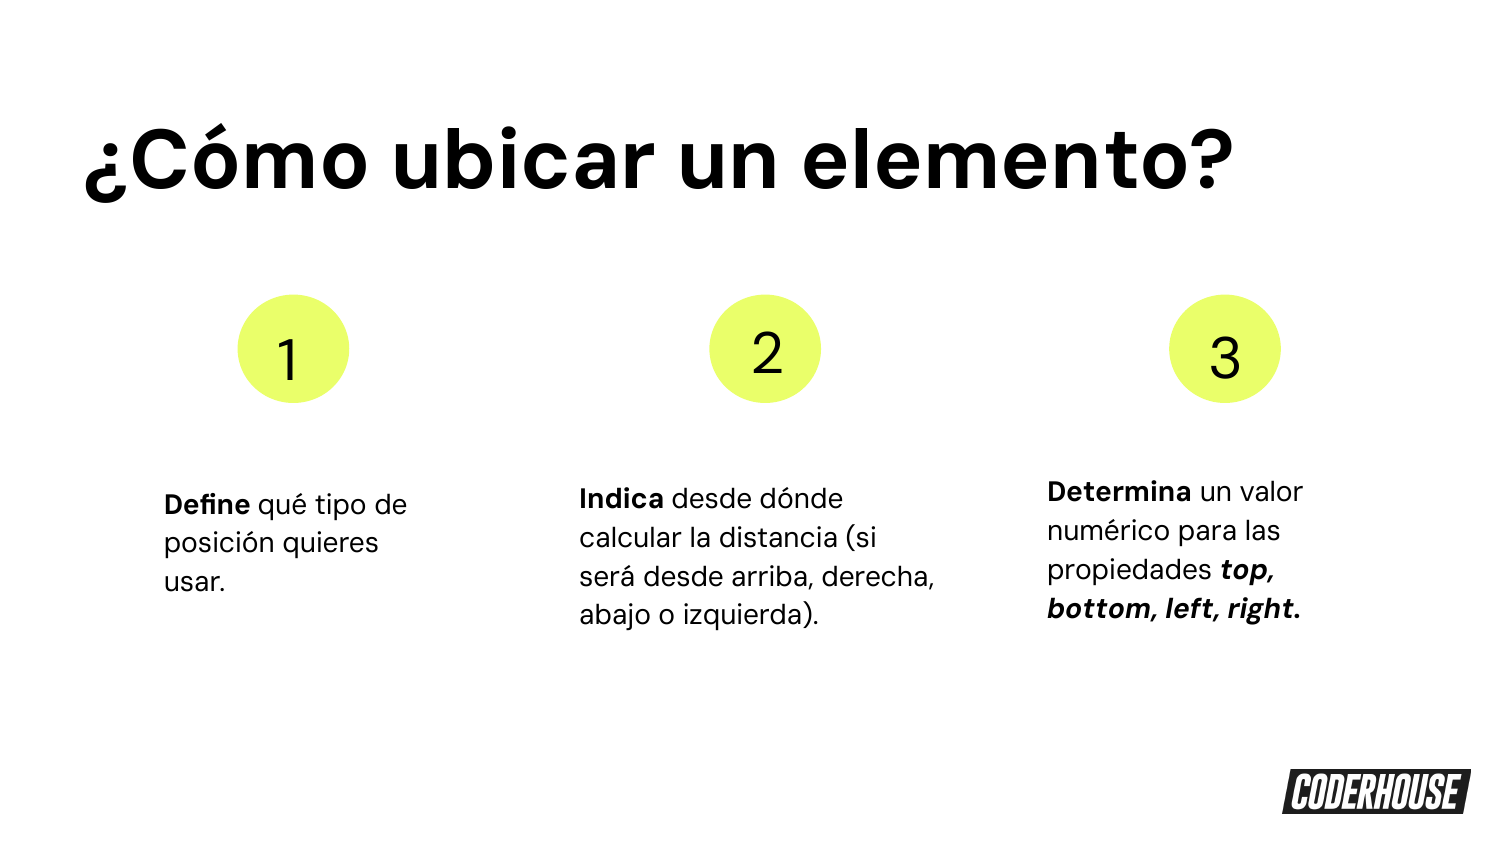

¿Cómo ubicar un elemento?

2
3
1
Define qué tipo de posición quieres usar.
Indica desde dónde calcular la distancia (si será desde arriba, derecha, abajo o izquierda).
Determina un valor numérico para las propiedades top, bottom, left, right.